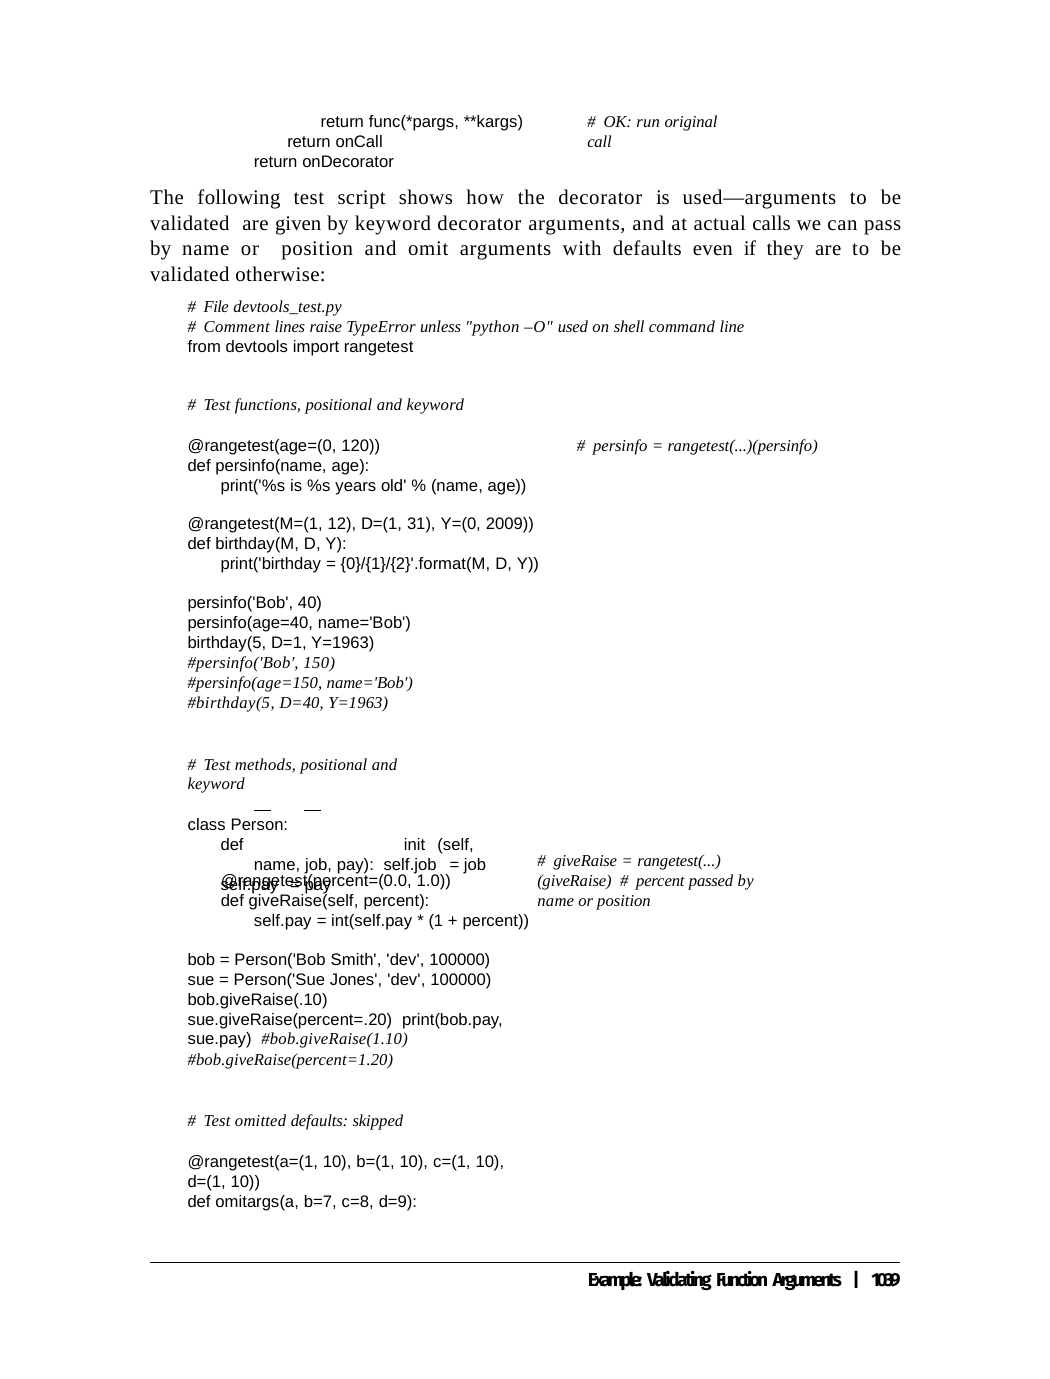

return func(*pargs, **kargs)  return onCall
return onDecorator
# OK: run original call
The following test script shows how the decorator is used—arguments to be validated  are given by keyword decorator arguments, and at actual calls we can pass by name or  position and omit arguments with defaults even if they are to be validated otherwise:
# File devtools_test.py
# Comment lines raise TypeError unless "python –O" used on shell command line
from devtools import rangetest

# Test functions, positional and keyword

@rangetest(age=(0, 120))	# persinfo = rangetest(...)(persinfo)
def persinfo(name, age):
print('%s is %s years old' % (name, age))

@rangetest(M=(1, 12), D=(1, 31), Y=(0, 2009))
def birthday(M, D, Y):
print('birthday = {0}/{1}/{2}'.format(M, D, Y))

persinfo('Bob', 40)  persinfo(age=40, name='Bob')  birthday(5, D=1, Y=1963)  #persinfo('Bob', 150)  #persinfo(age=150, name='Bob')  #birthday(5, D=40, Y=1963)

# Test methods, positional and keyword

class Person:
def		init (self, name, job, pay):  self.job = job
self.pay = pay

# giveRaise = rangetest(...)(giveRaise)  # percent passed by name or position
@rangetest(percent=(0.0, 1.0))
def giveRaise(self, percent):
self.pay = int(self.pay * (1 + percent))

bob = Person('Bob Smith', 'dev', 100000)  sue = Person('Sue Jones', 'dev', 100000)  bob.giveRaise(.10)  sue.giveRaise(percent=.20)  print(bob.pay, sue.pay)  #bob.giveRaise(1.10)  #bob.giveRaise(percent=1.20)

# Test omitted defaults: skipped

@rangetest(a=(1, 10), b=(1, 10), c=(1, 10), d=(1, 10))
def omitargs(a, b=7, c=8, d=9):

Example: Validating Function Arguments  | 1039